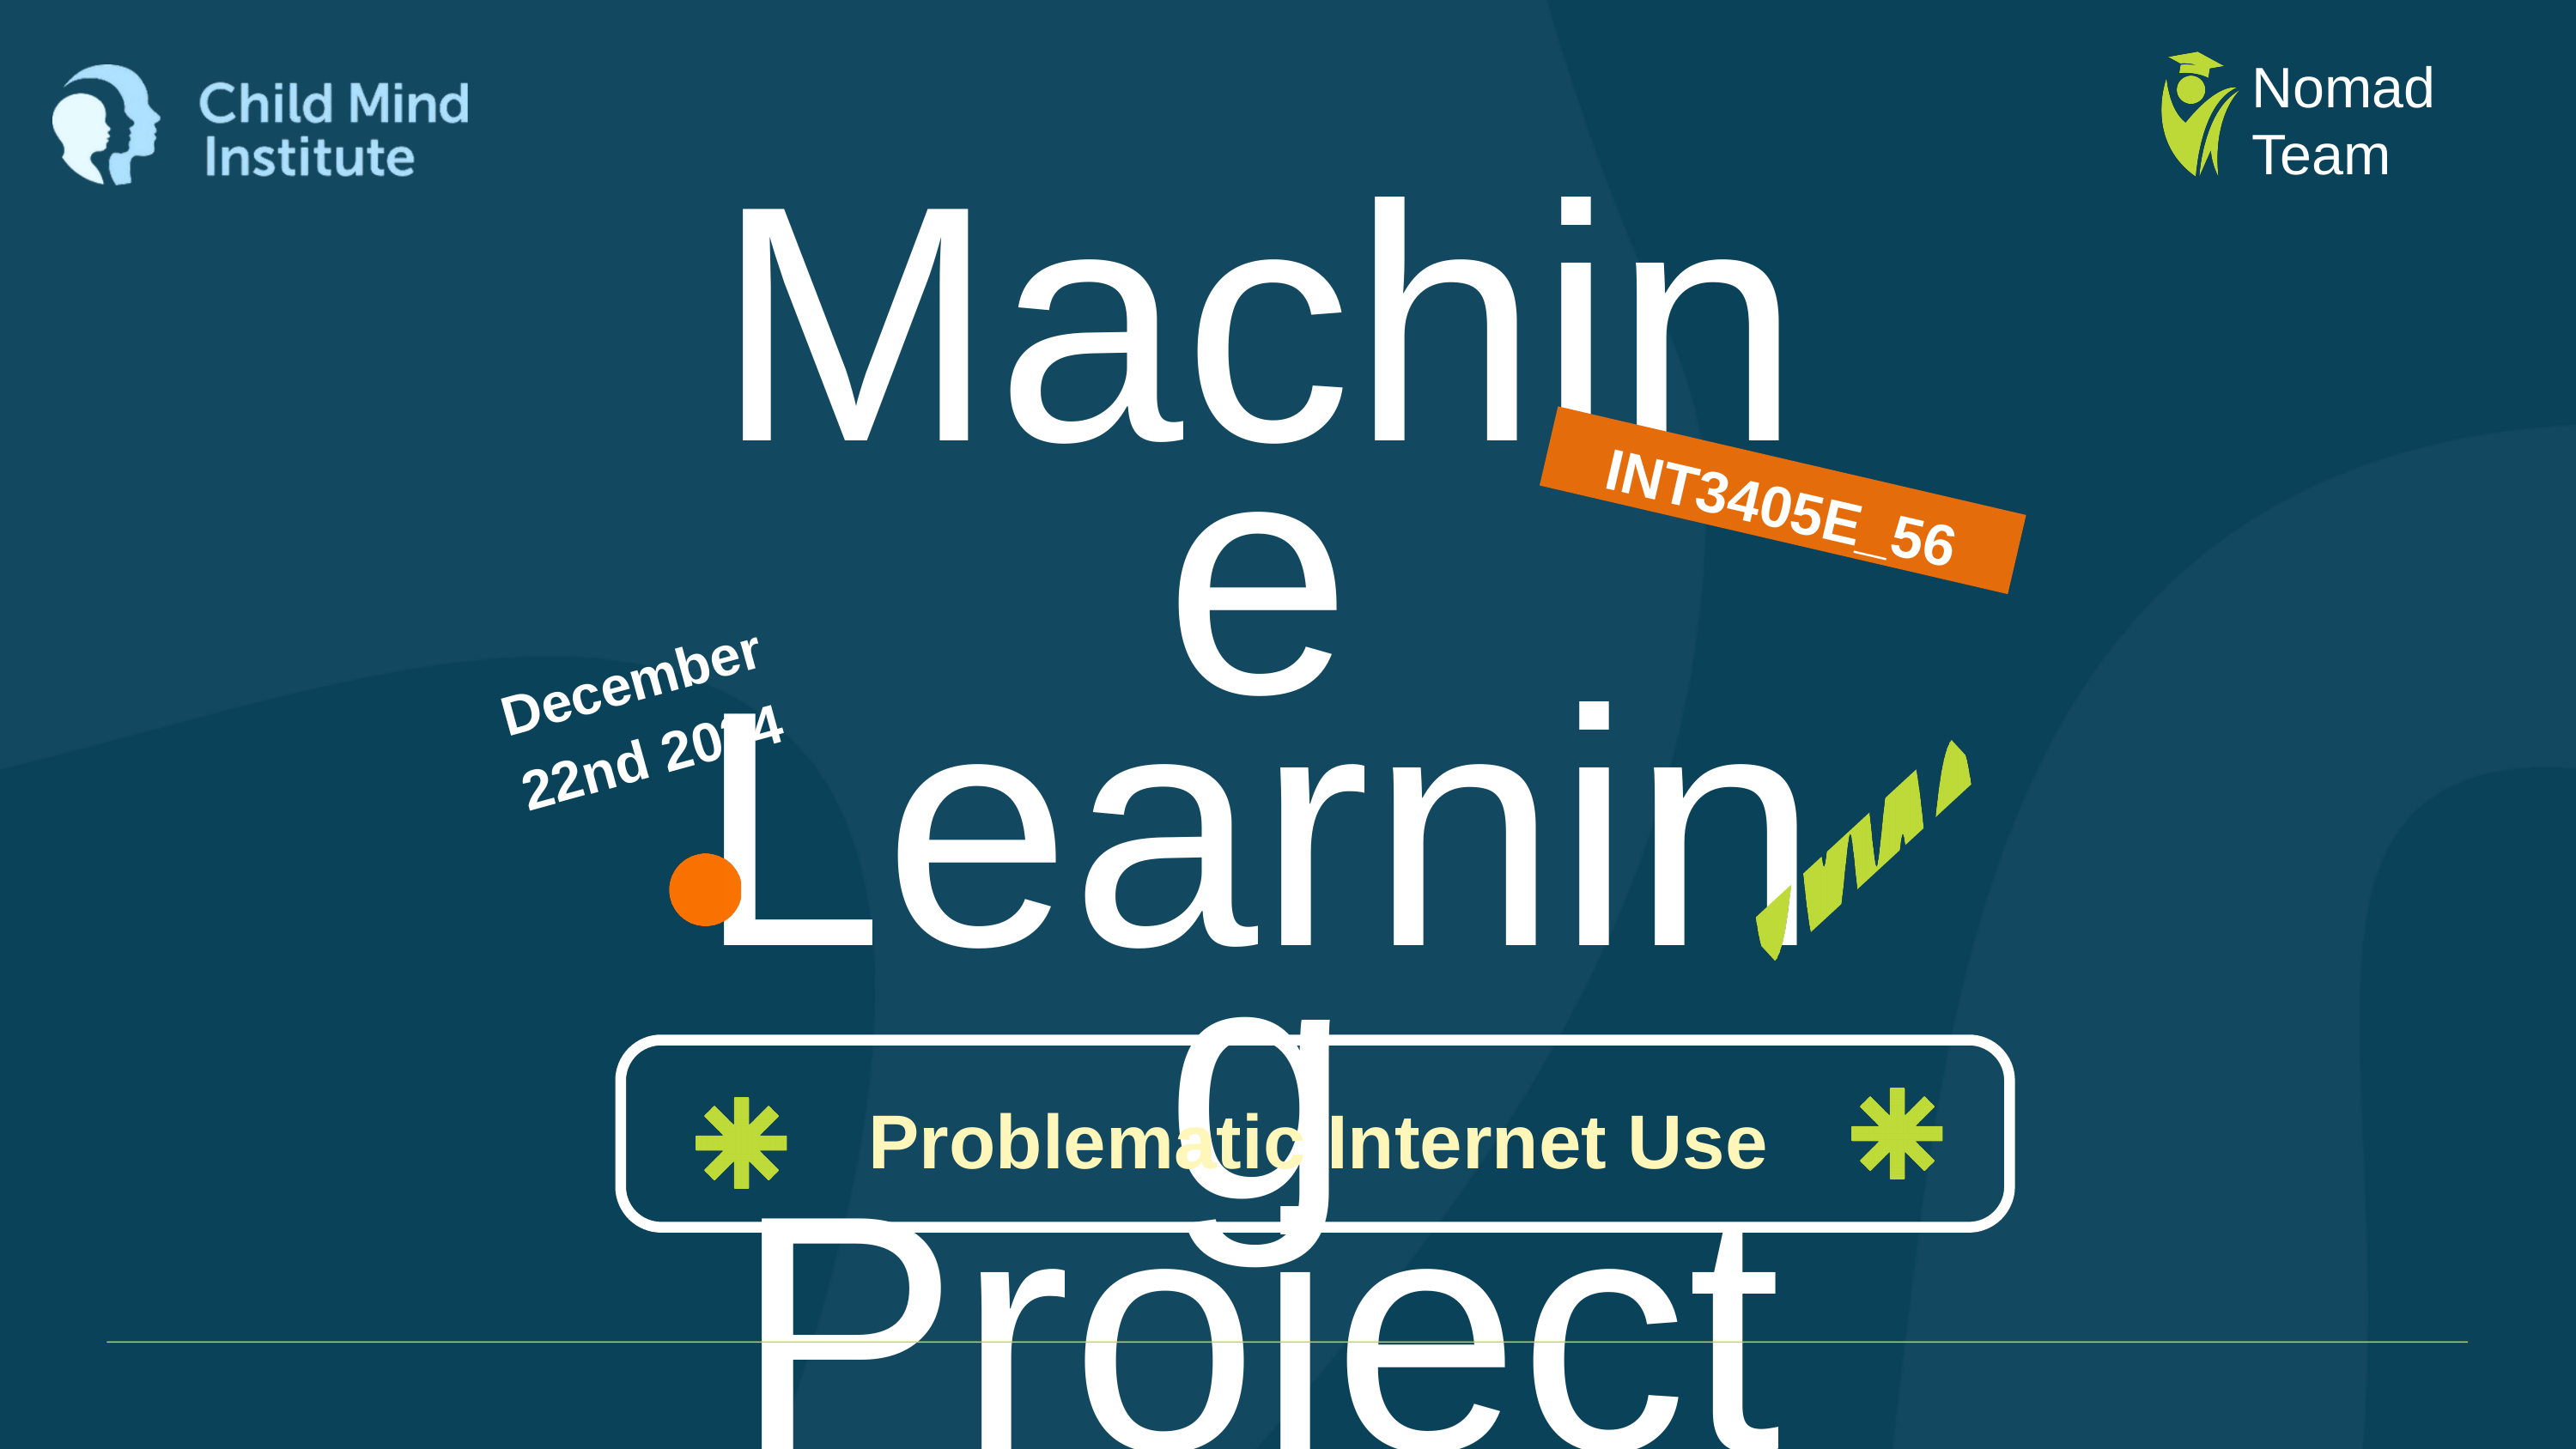

Nomad Team

Machine Learning Project
INT3405E_56
December
22nd 2024

Problematic Internet Use